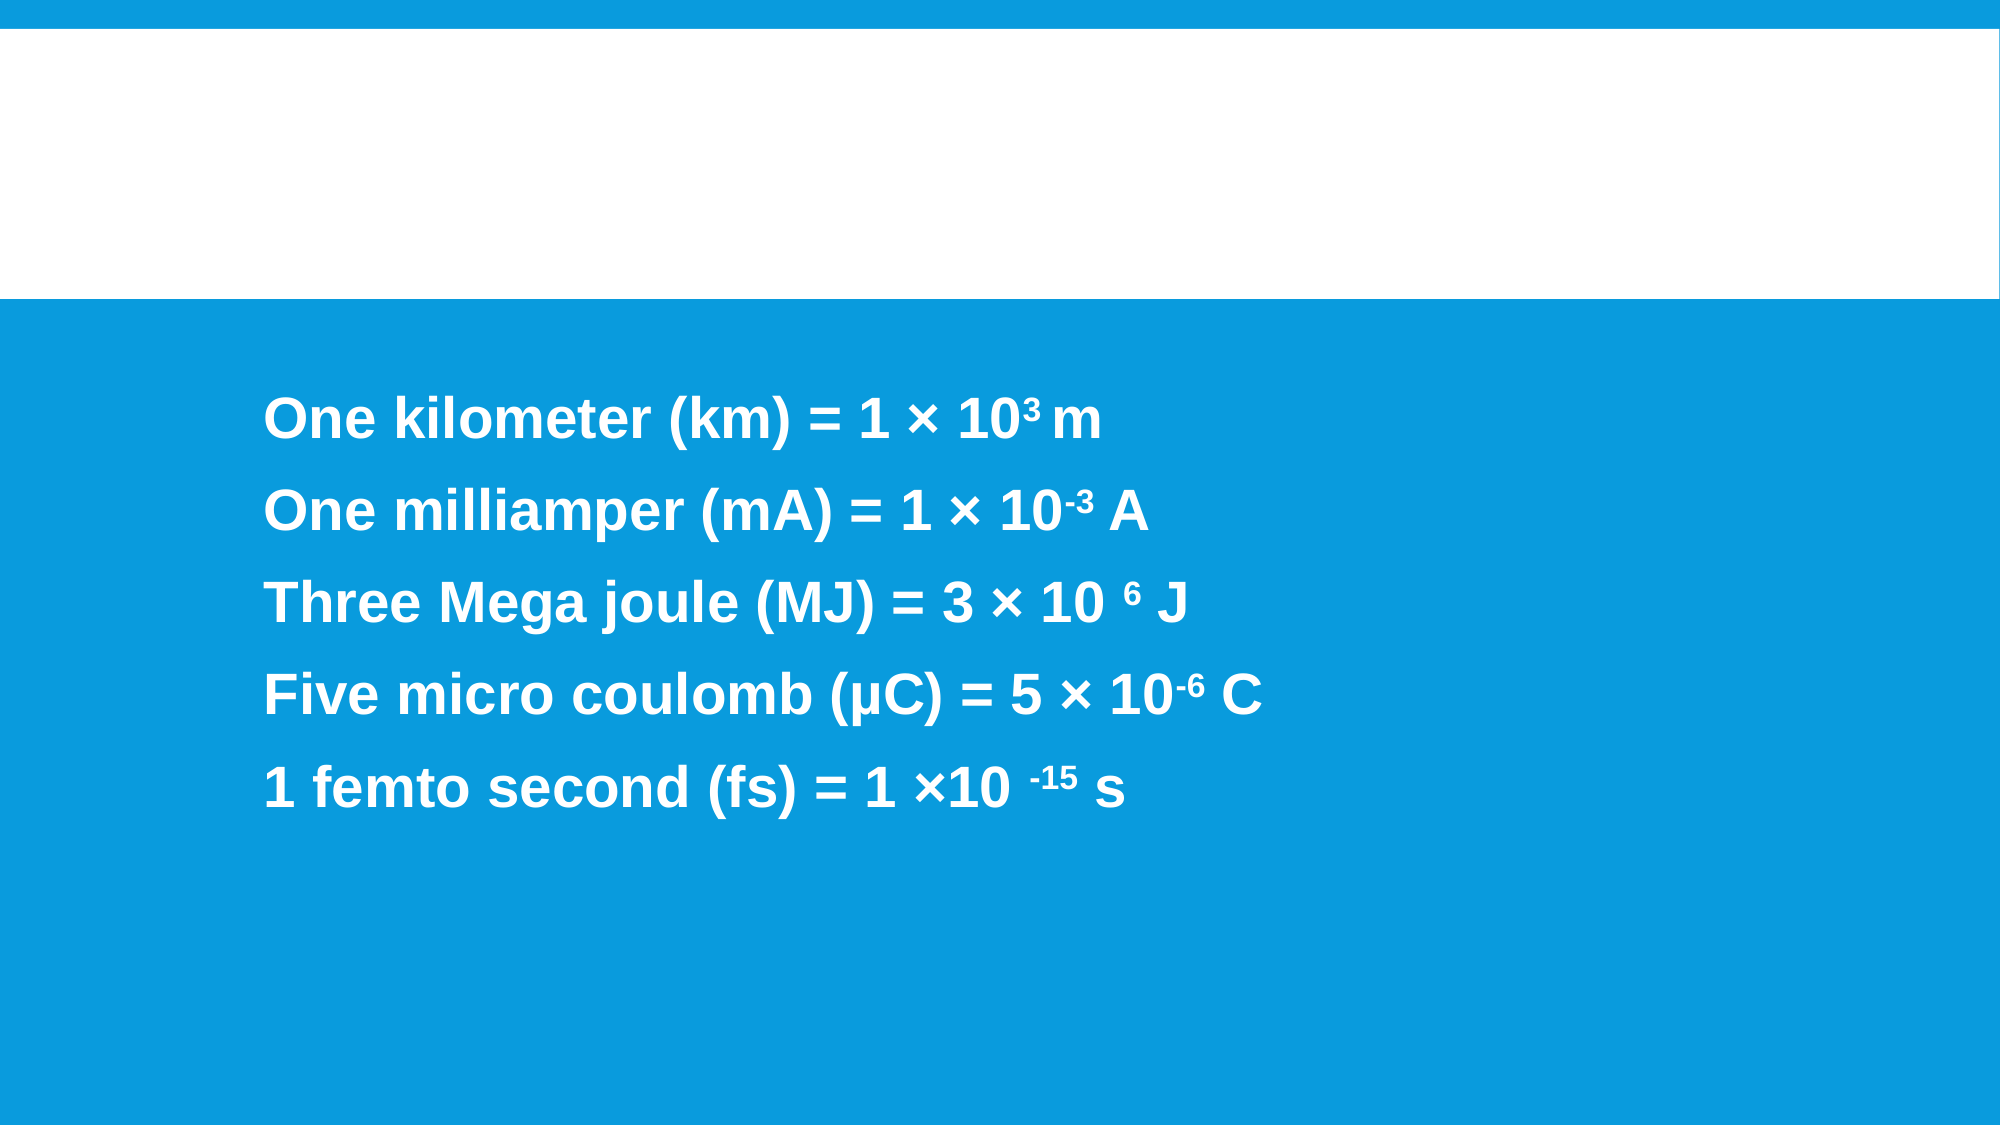

One kilometer (km) = 1 × 103 m
One milliamper (mA) = 1 × 10-3 A
Three Mega joule (MJ) = 3 × 10 6 J
Five micro coulomb (µC) = 5 × 10-6 C
1 femto second (fs) = 1 ×10 -15 s